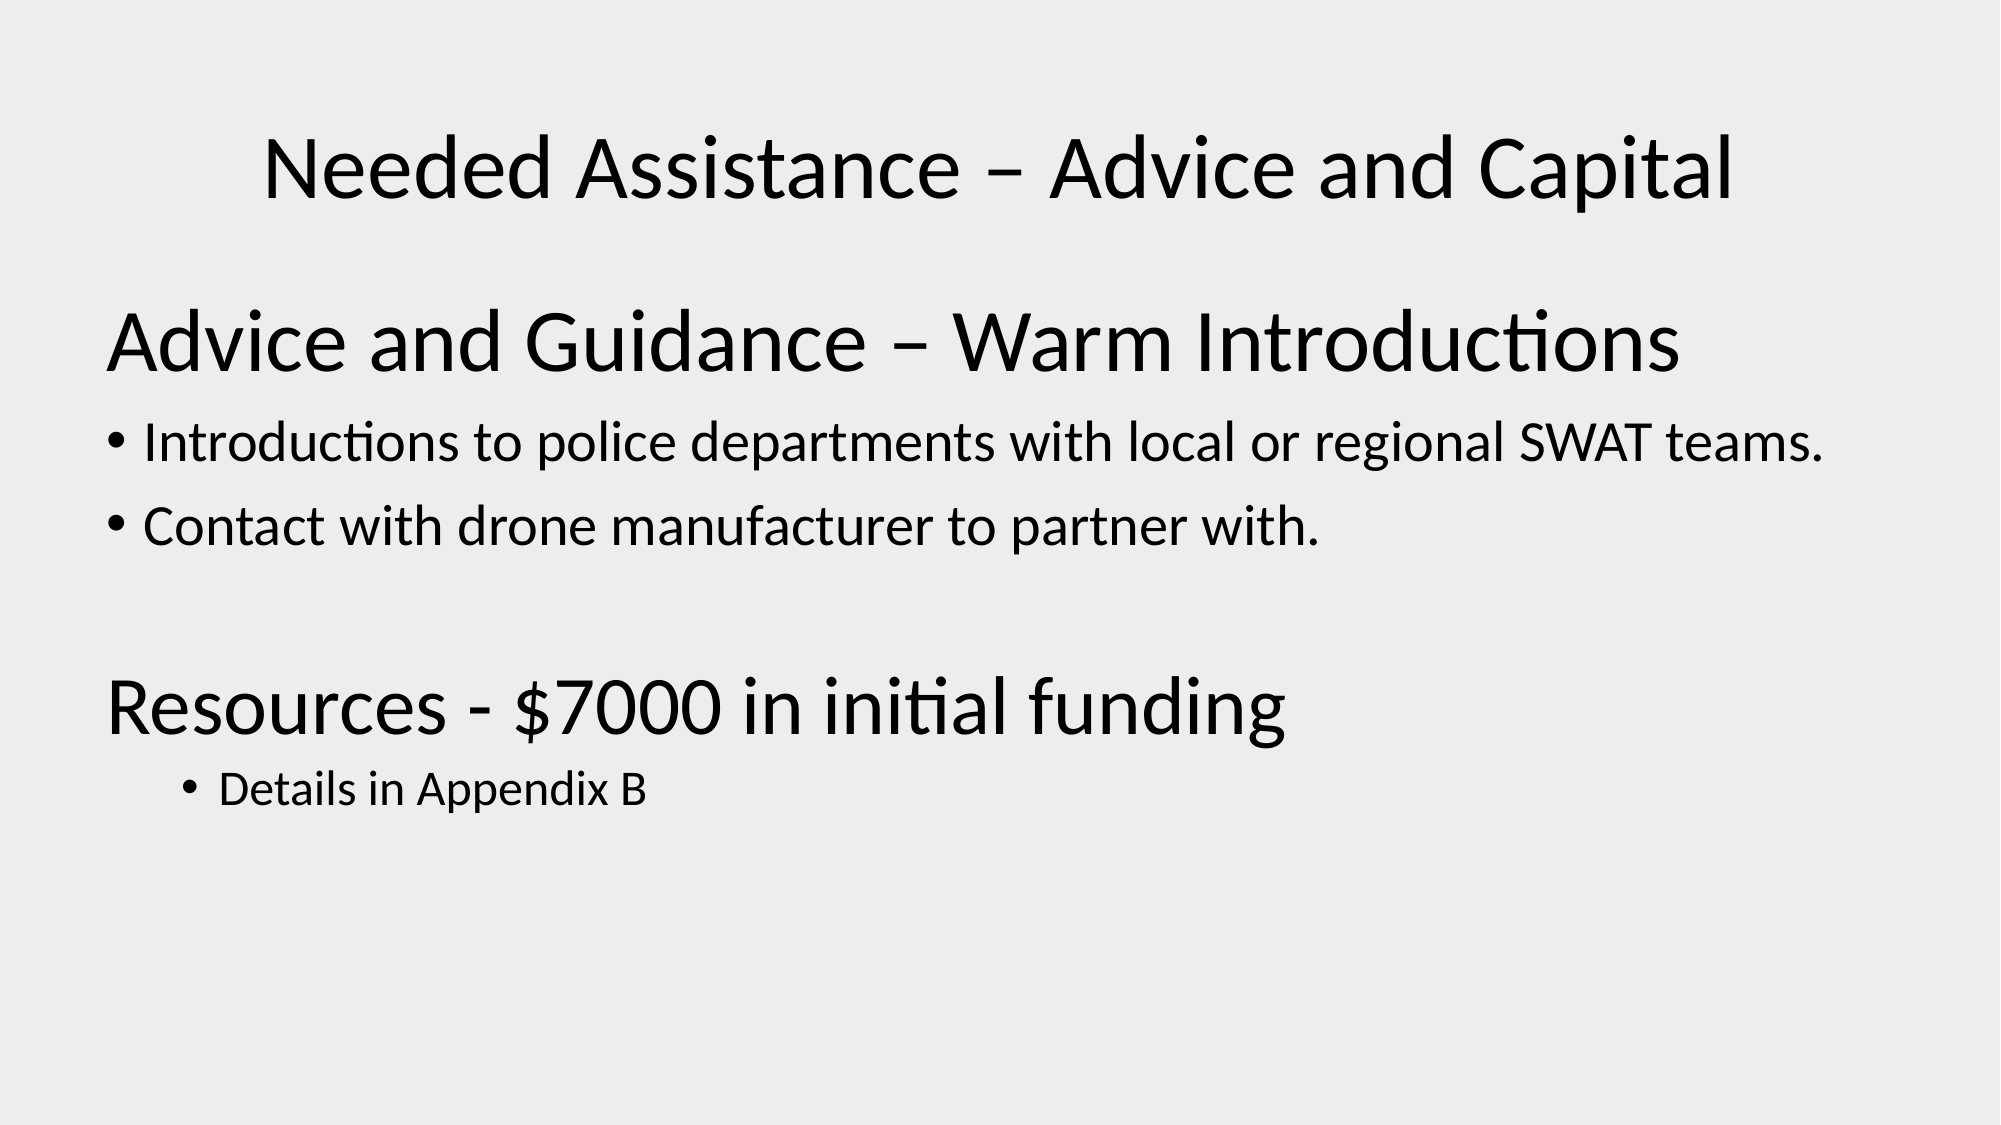

# Needed Assistance – Advice and Capital
Advice and Guidance – Warm Introductions
Introductions to police departments with local or regional SWAT teams.
Contact with drone manufacturer to partner with.

Resources - $7000 in initial funding
Details in Appendix B